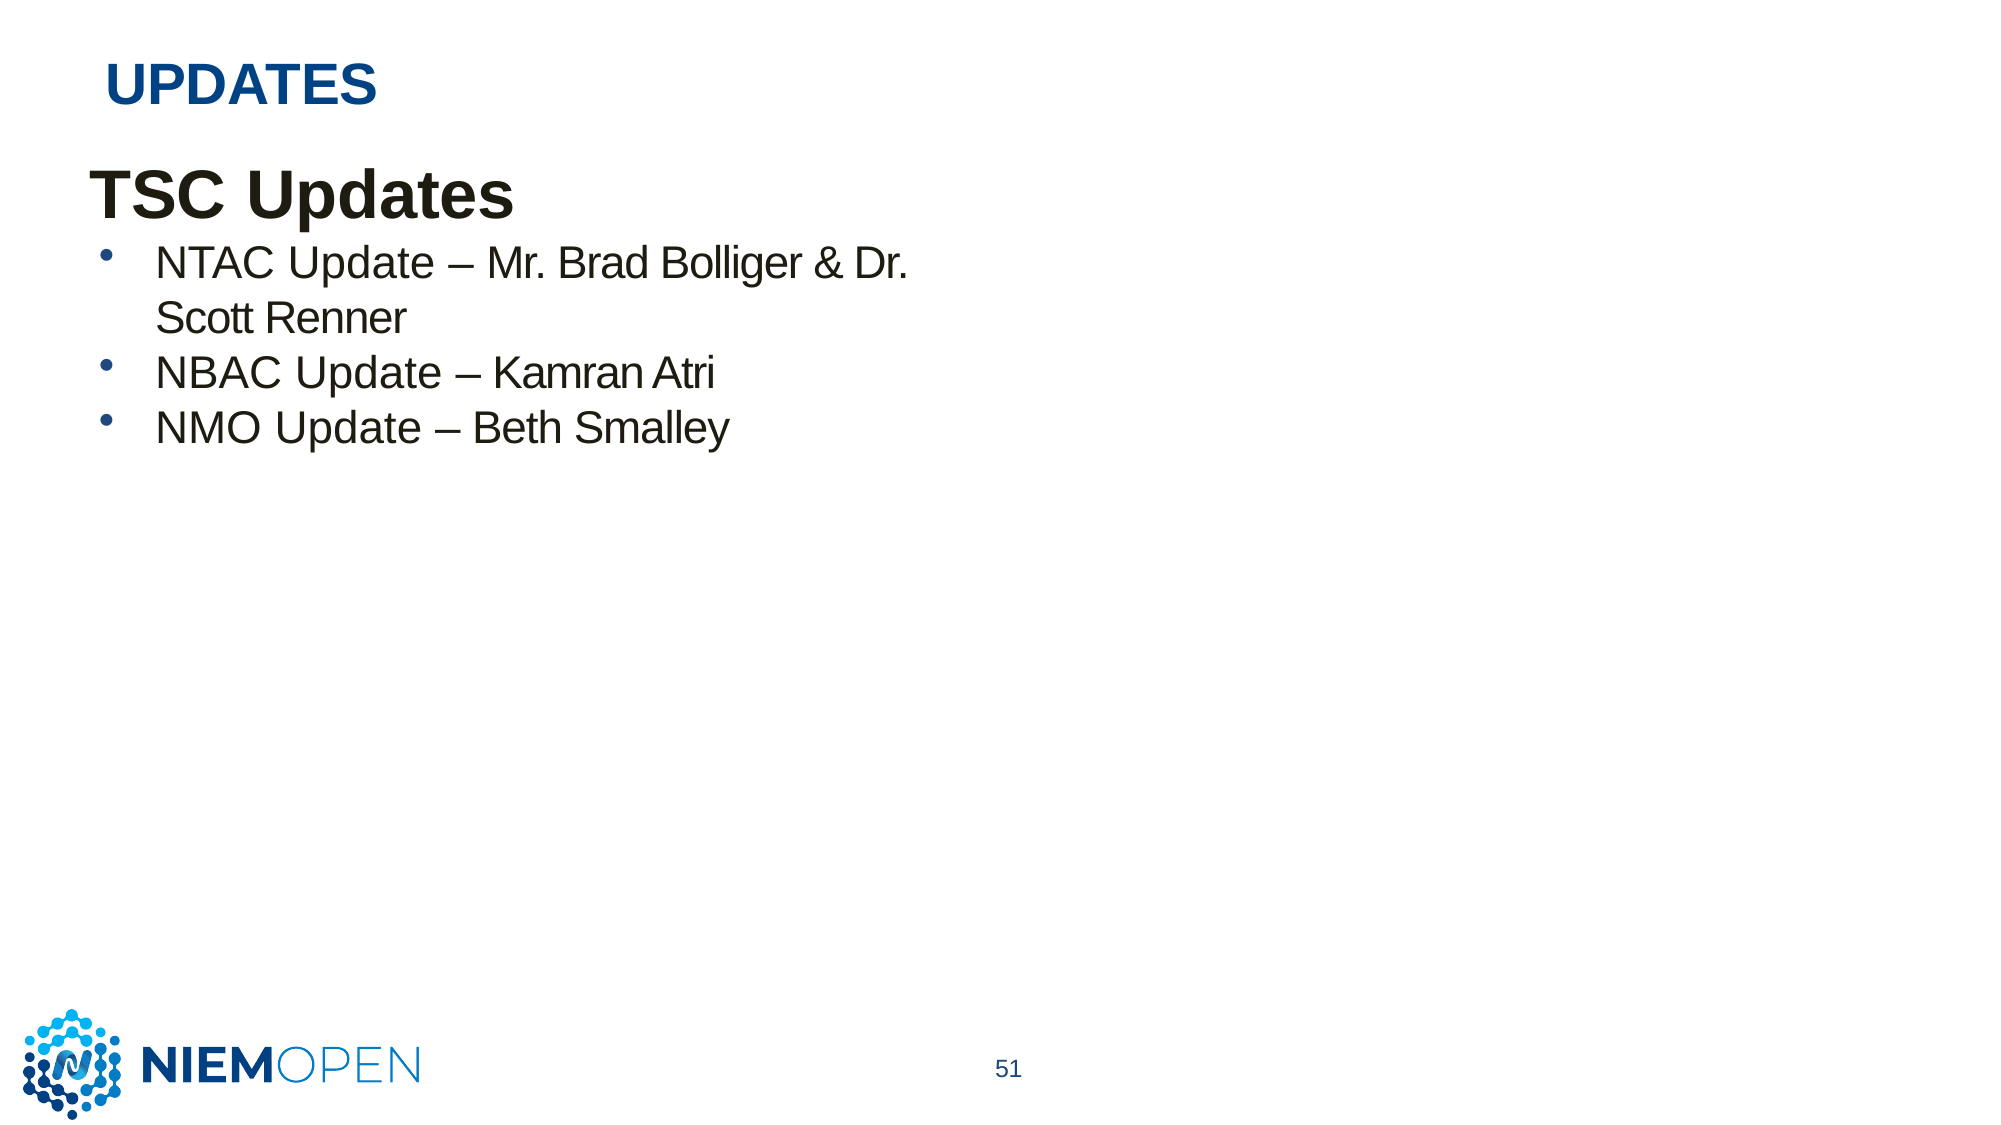

# UPDATES

TSC Updates
NTAC Update – Mr. Brad Bolliger & Dr. Scott Renner
NBAC Update – Kamran Atri
NMO Update – Beth Smalley
51